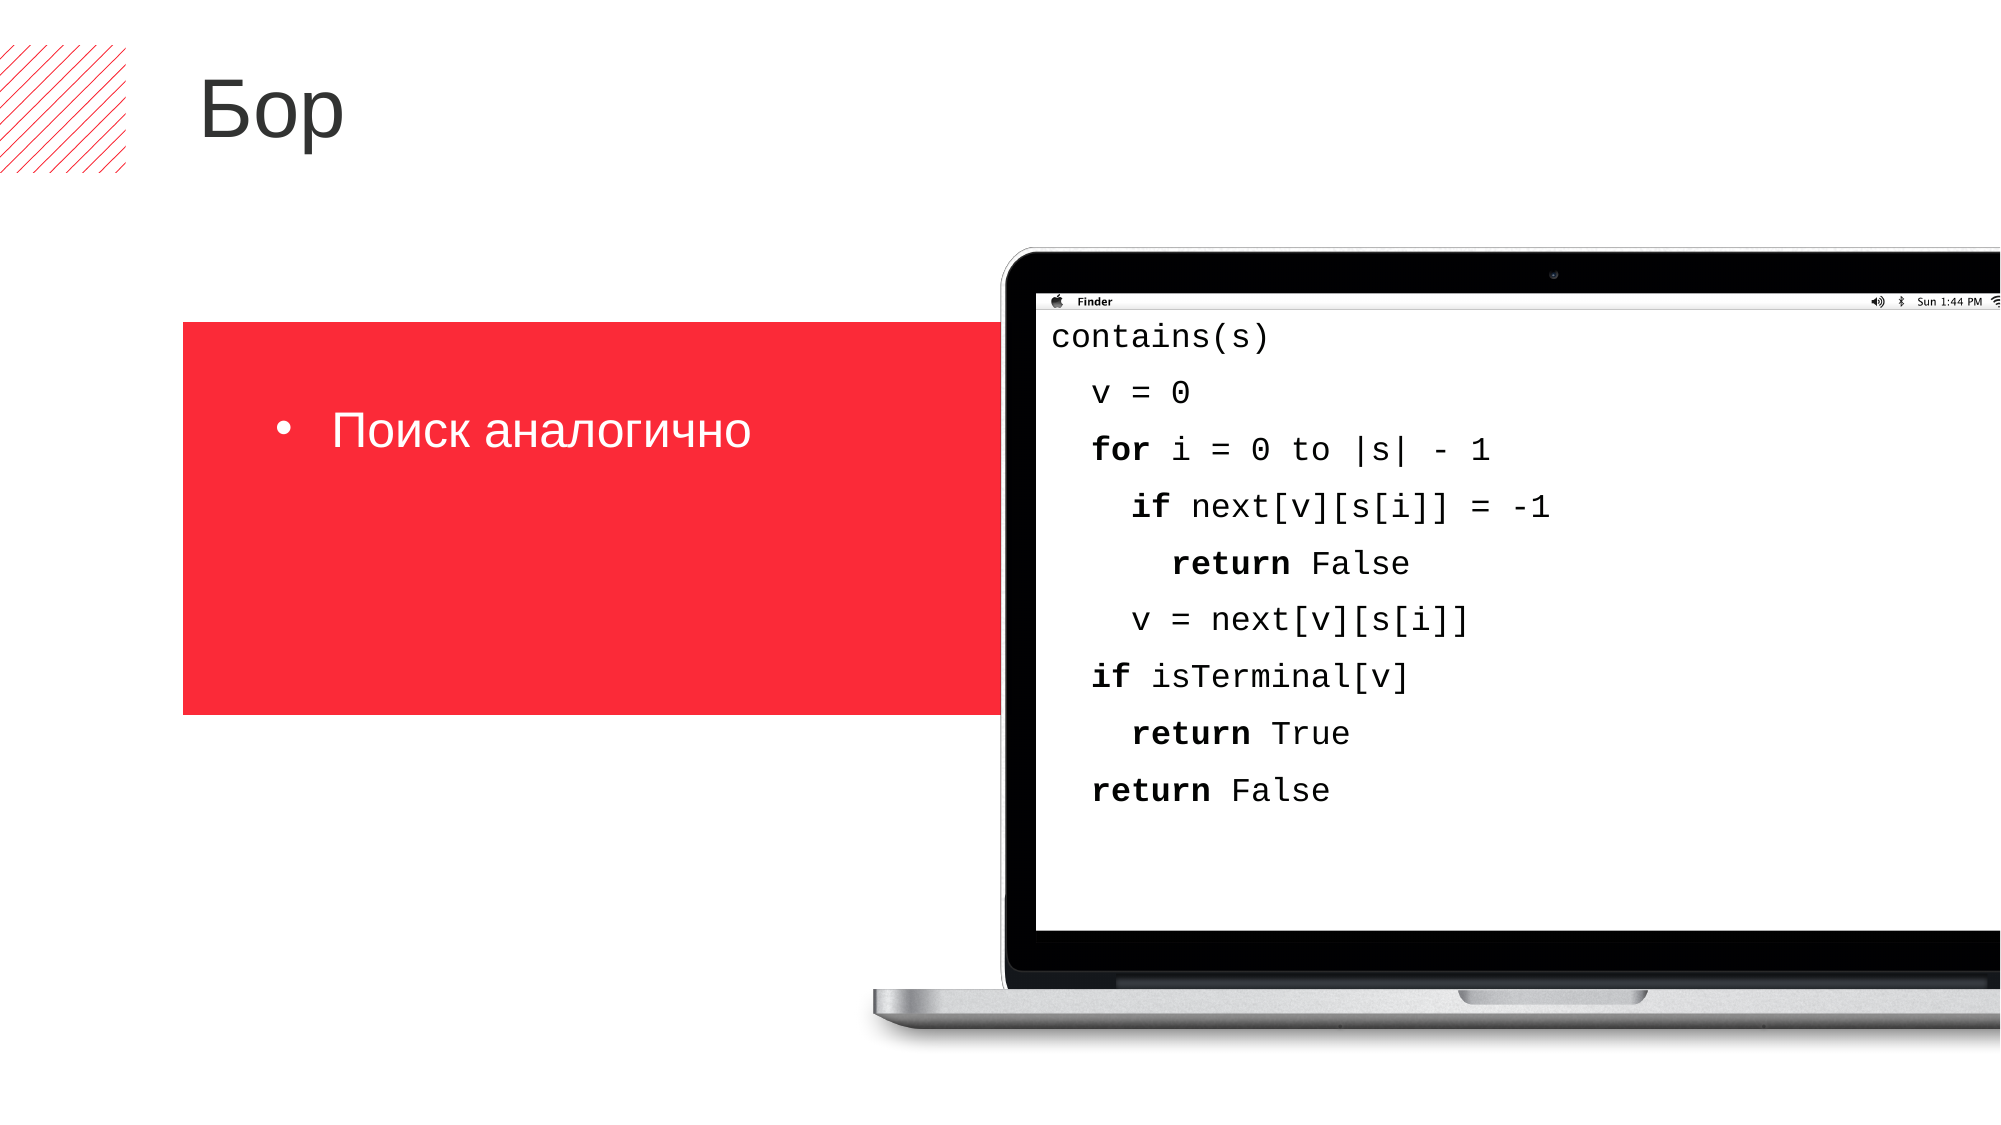

Бор
contains(s)
  v = 0
  for i = 0 to |s| - 1
    if next[v][s[i]] = -1
      return False
    v = next[v][s[i]]
  if isTerminal[v]
    return True
  return False

Поиск аналогично